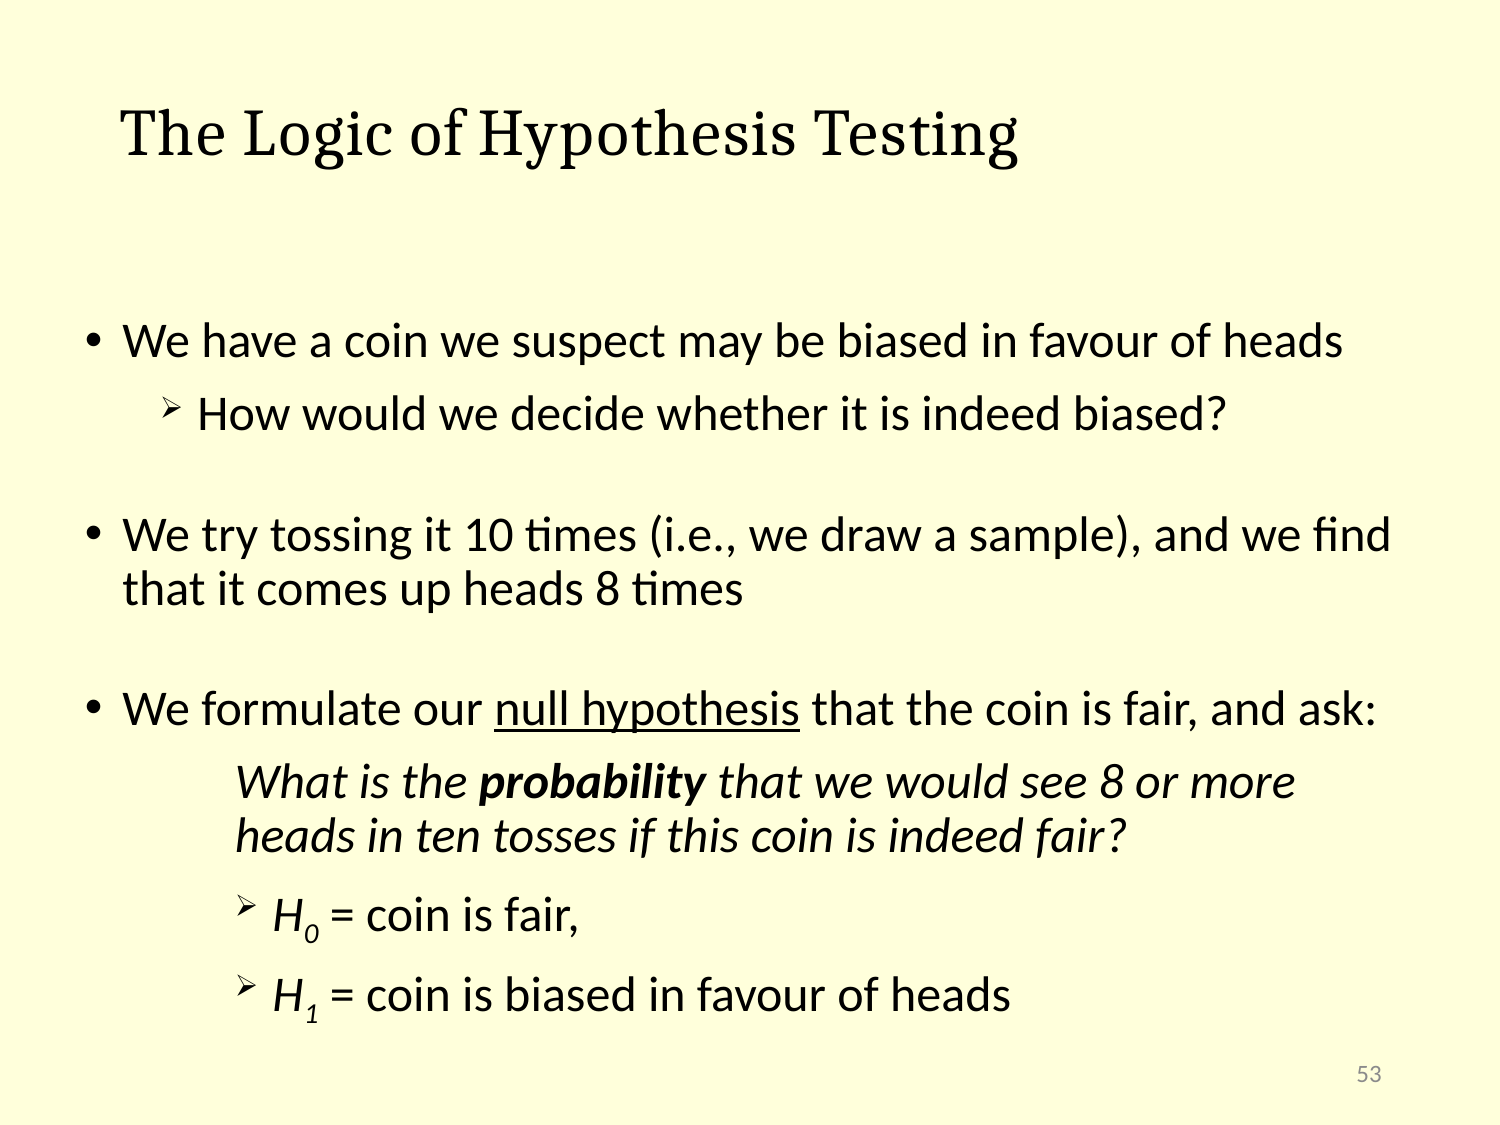

# The Logic of Hypothesis Testing

We have a coin we suspect may be biased in favour of heads
How would we decide whether it is indeed biased?

We try tossing it 10 times (i.e., we draw a sample), and we find that it comes up heads 8 times

We formulate our null hypothesis that the coin is fair, and ask:
	What is the probability that we would see 8 or more 	heads in ten tosses if this coin is indeed fair?
H0 = coin is fair,
H1 = coin is biased in favour of heads
53